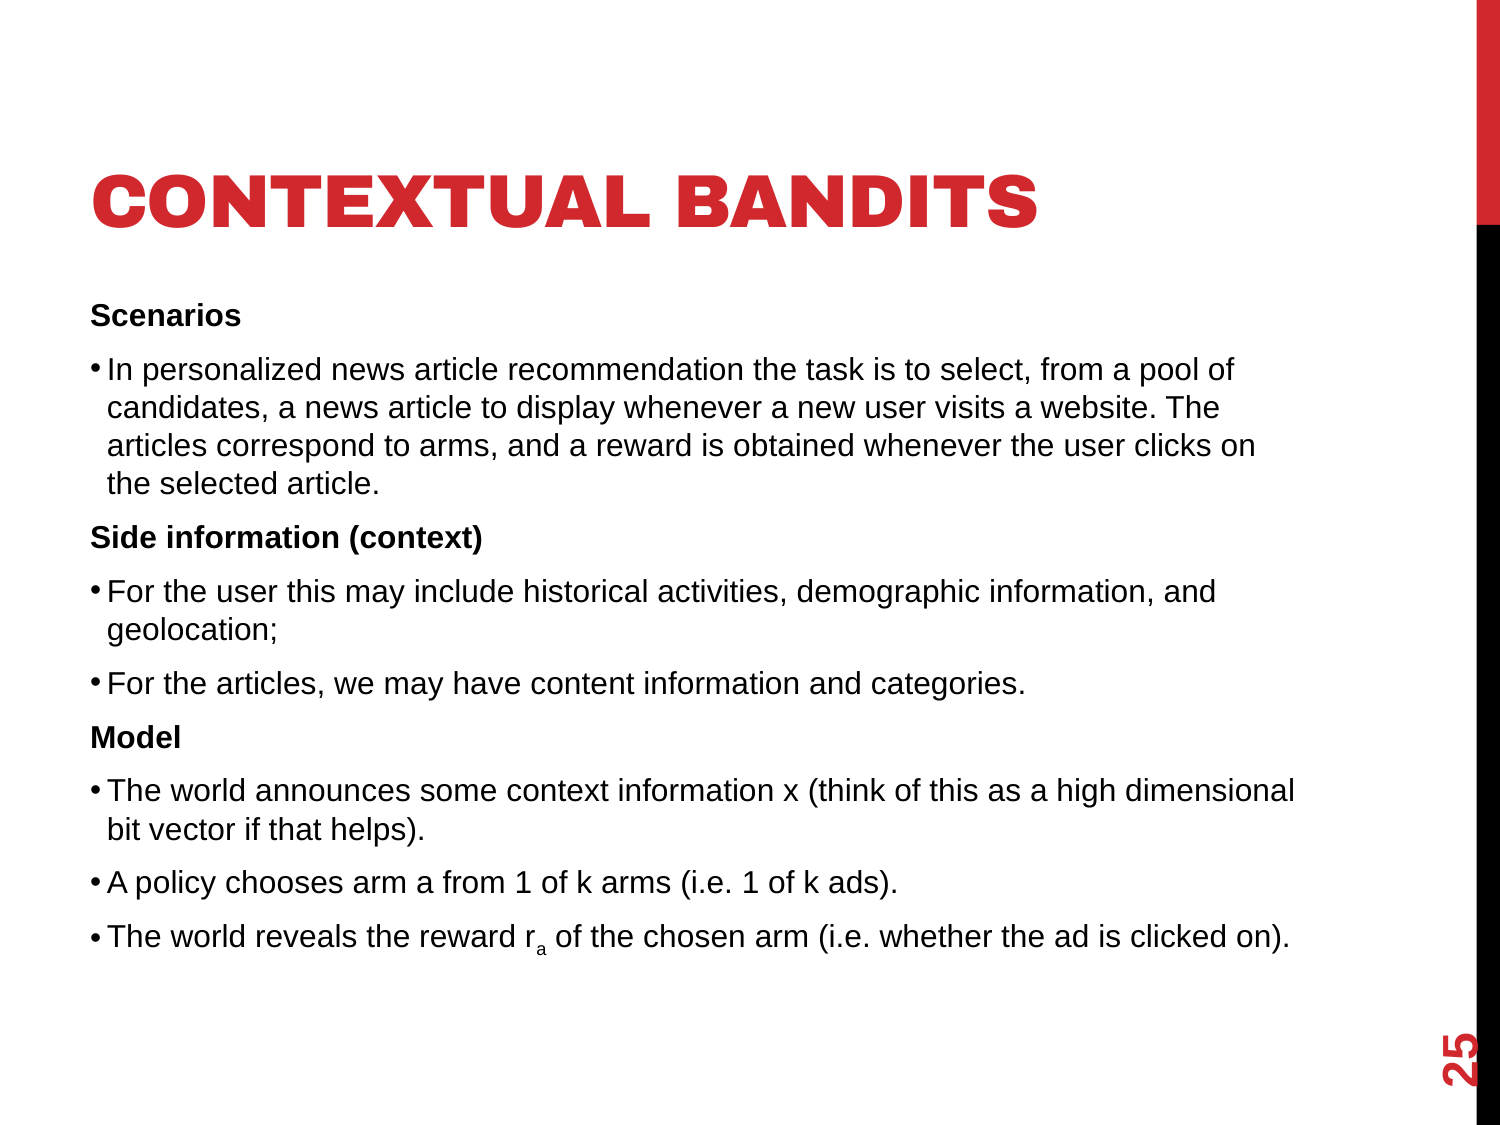

# Contextual Bandits
Scenarios
In personalized news article recommendation the task is to select, from a pool of candidates, a news article to display whenever a new user visits a website. The articles correspond to arms, and a reward is obtained whenever the user clicks on the selected article.
Side information (context)
For the user this may include historical activities, demographic information, and geolocation;
For the articles, we may have content information and categories.
Model
The world announces some context information x (think of this as a high dimensional bit vector if that helps).
A policy chooses arm a from 1 of k arms (i.e. 1 of k ads).
The world reveals the reward ra of the chosen arm (i.e. whether the ad is clicked on).
25